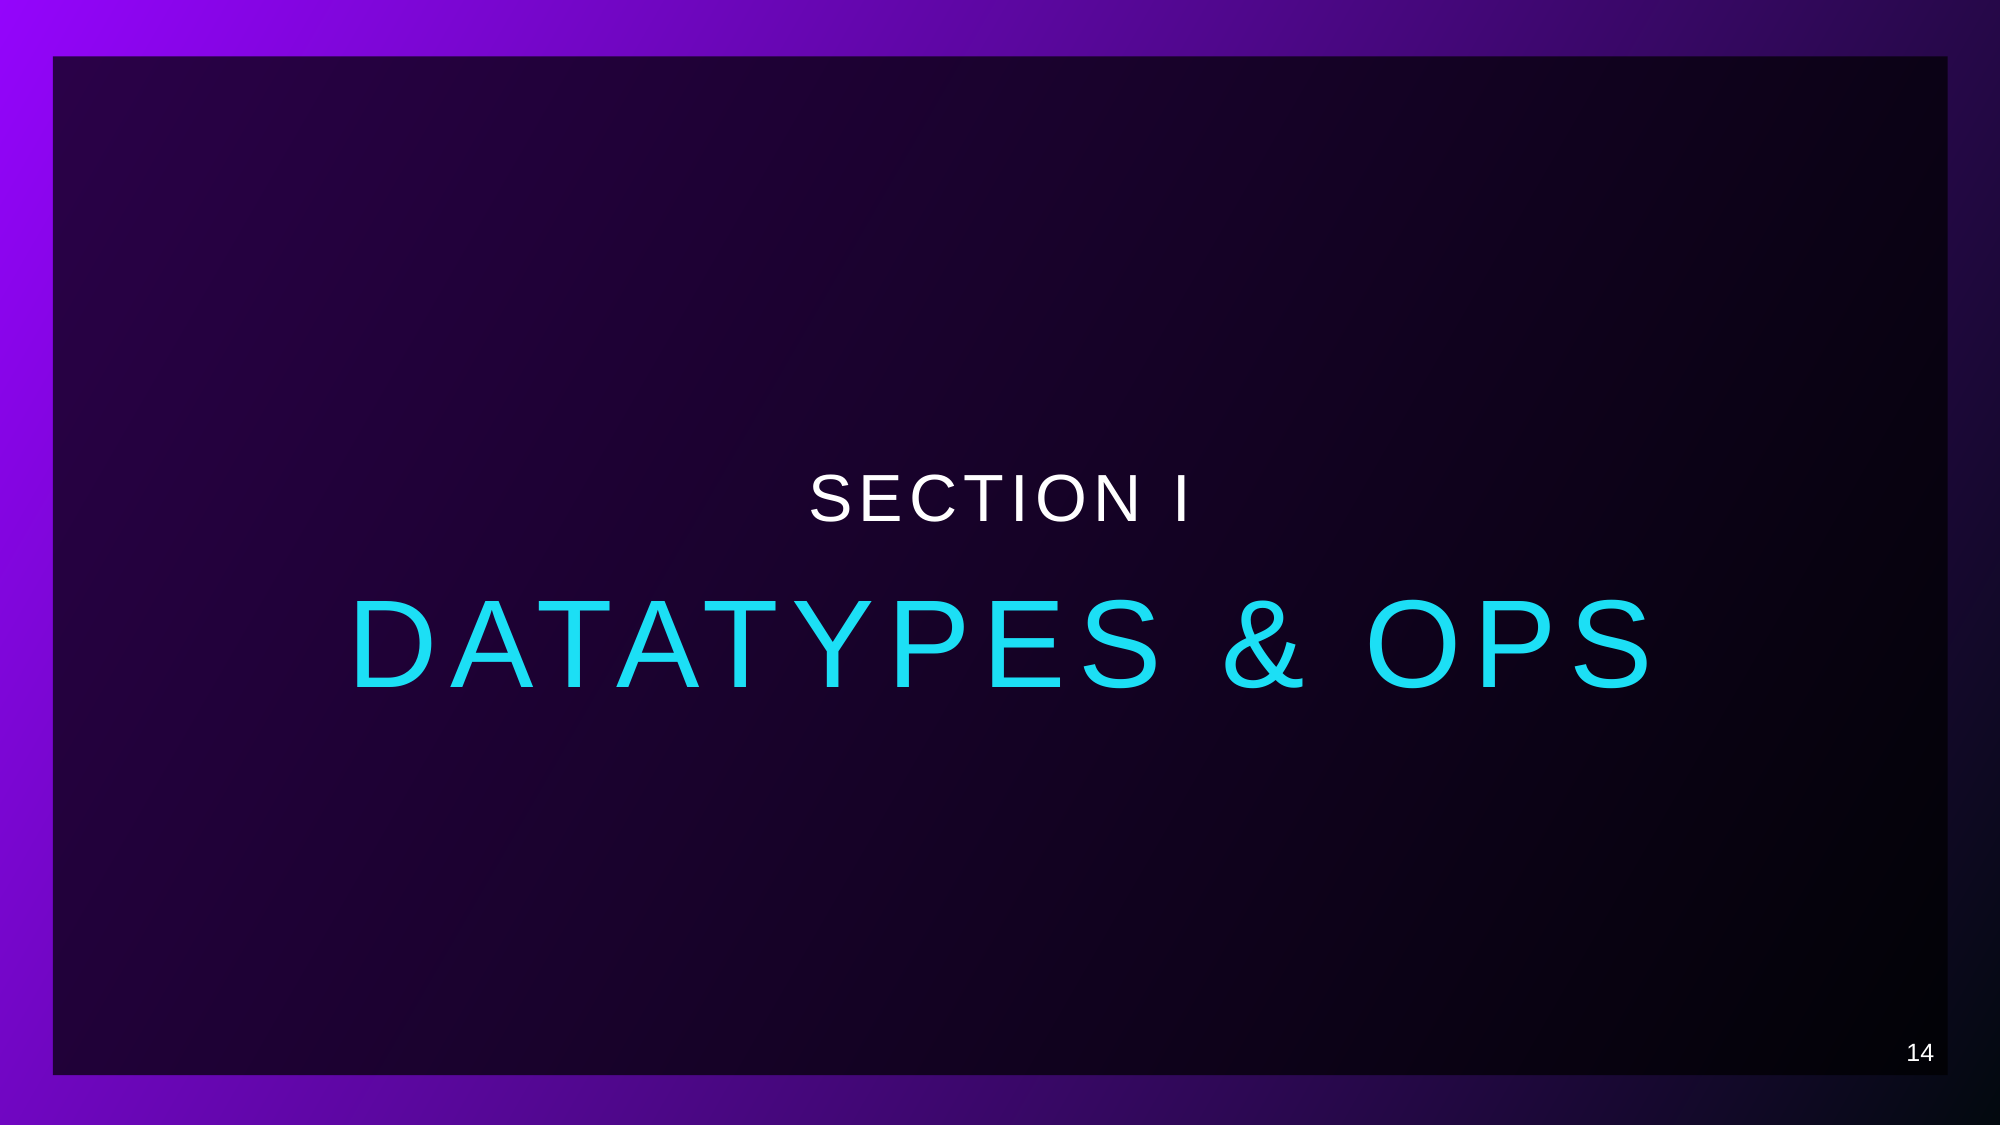

# Section I
Datatypes & Ops
14